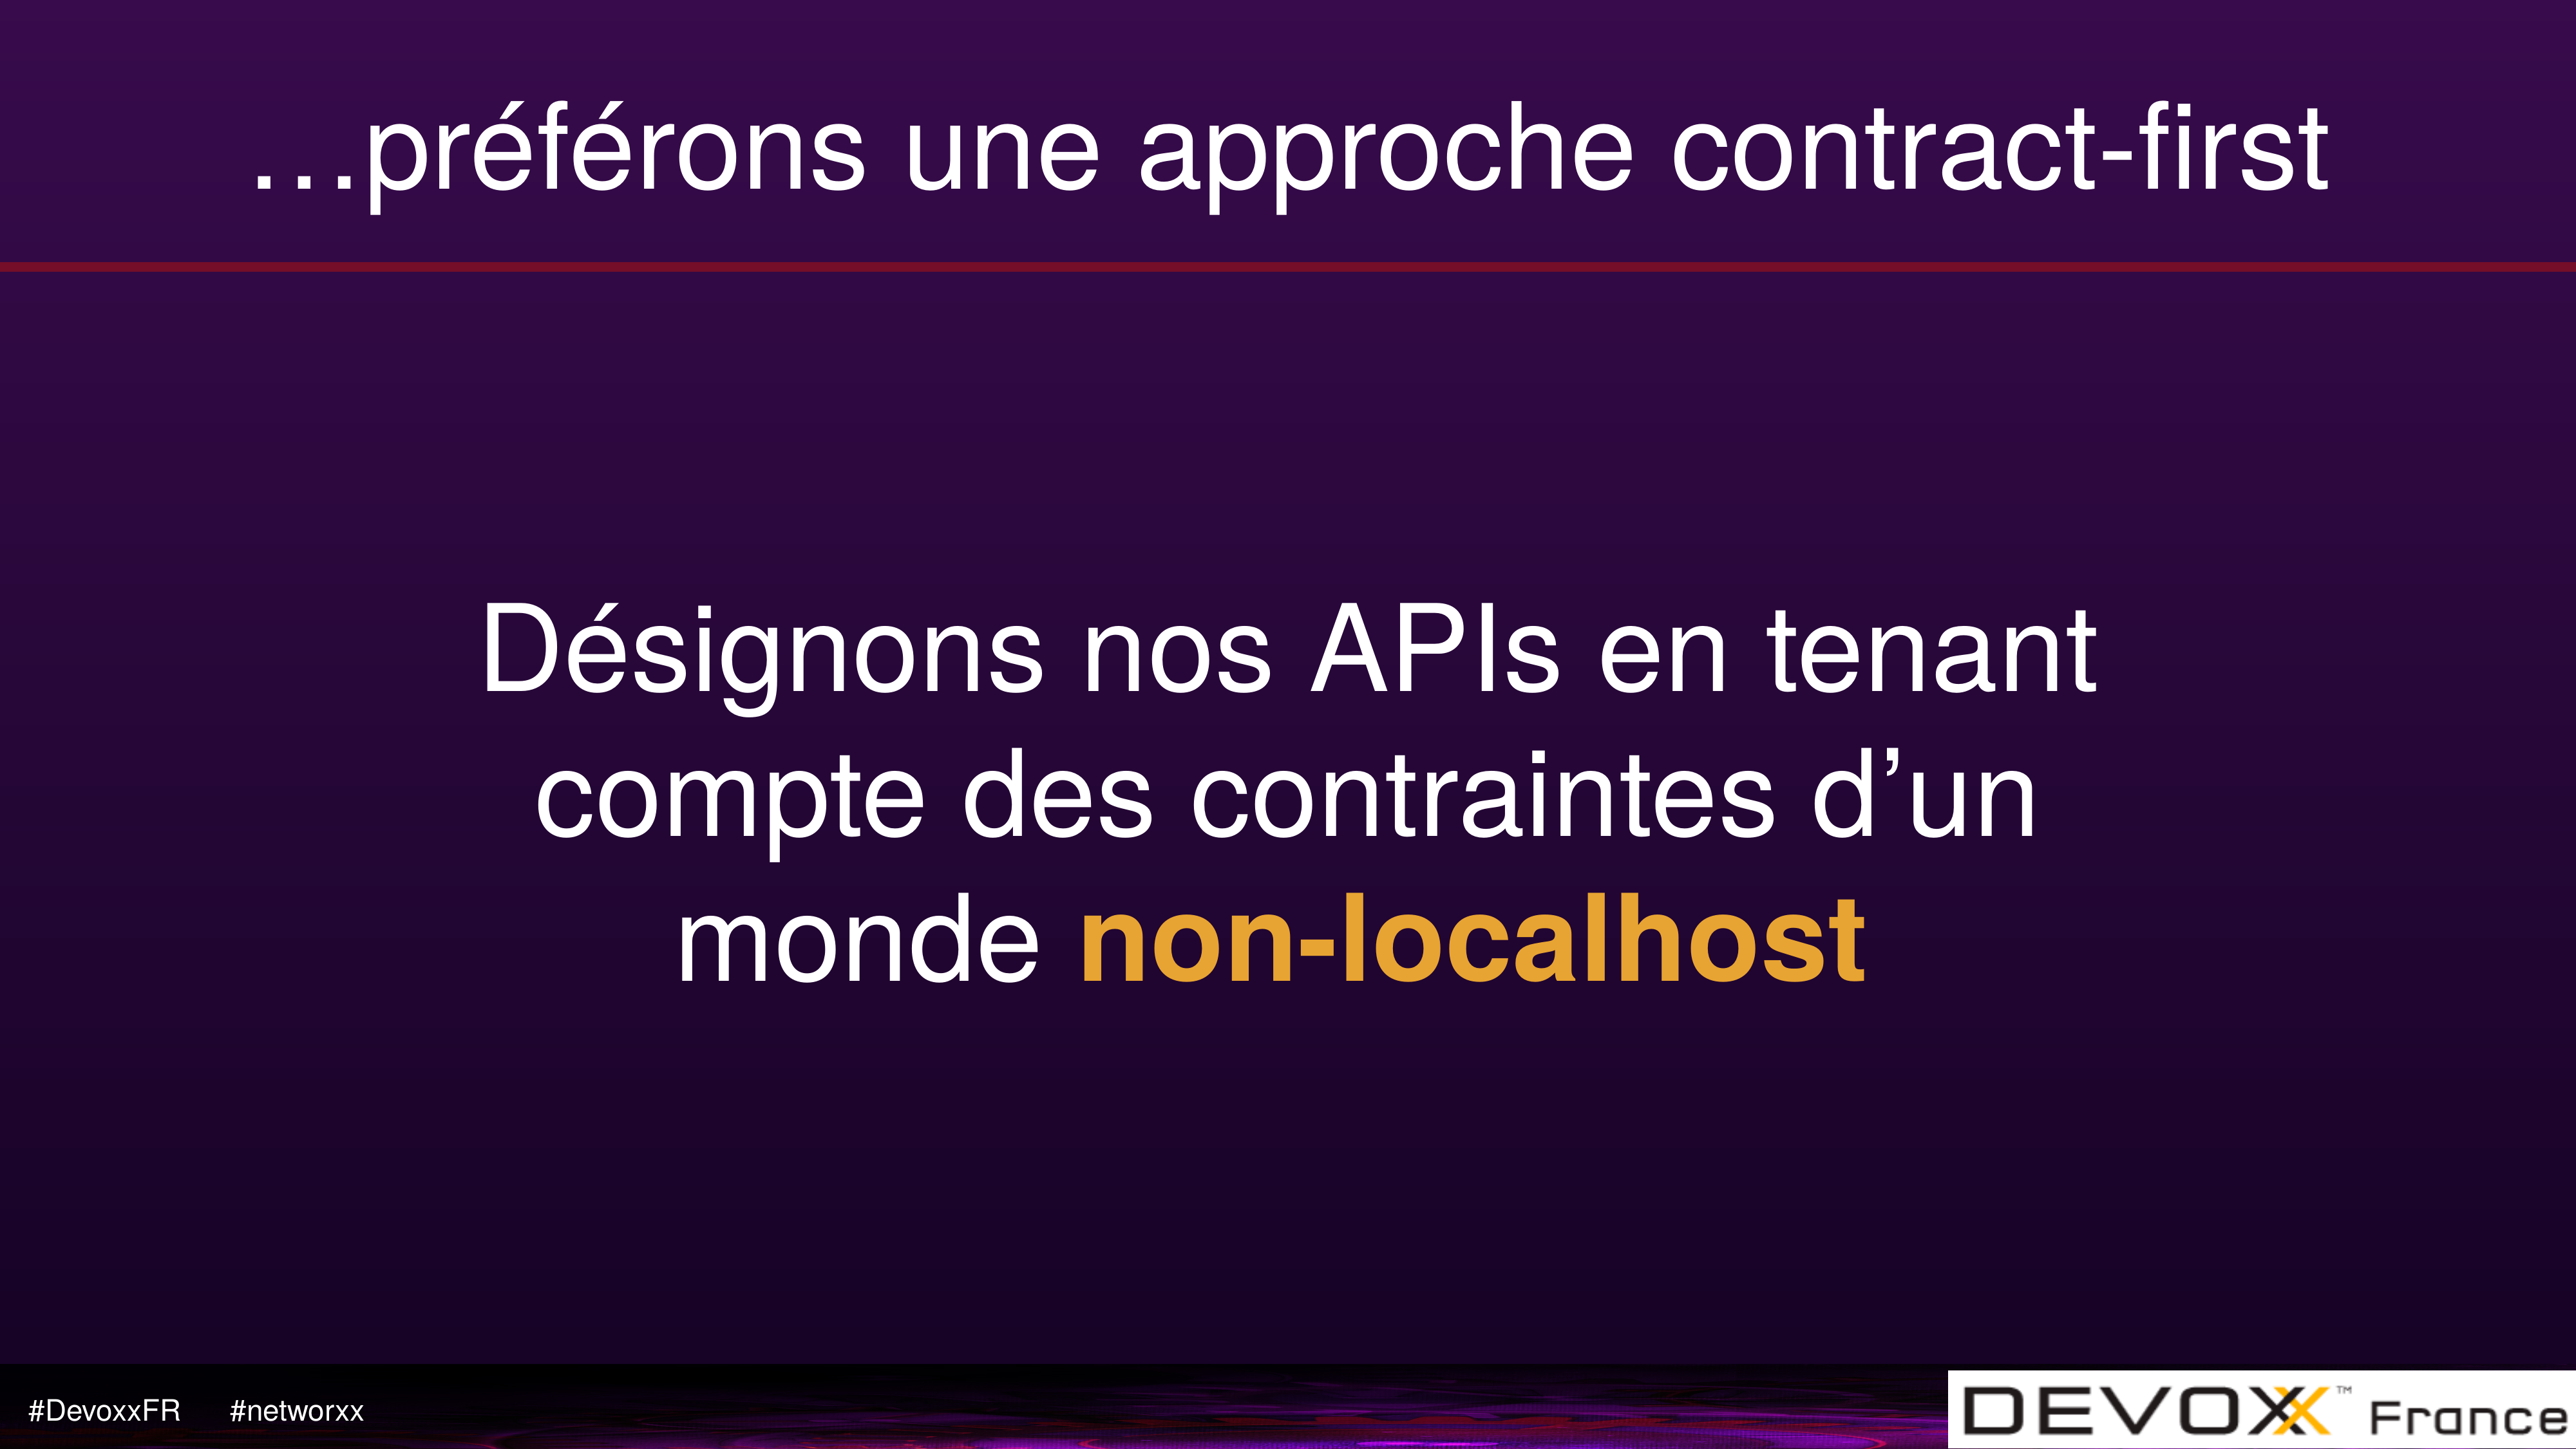

# …préférons une approche contract-first
Désignons nos APIs en tenant compte des contraintes d’un monde non-localhost